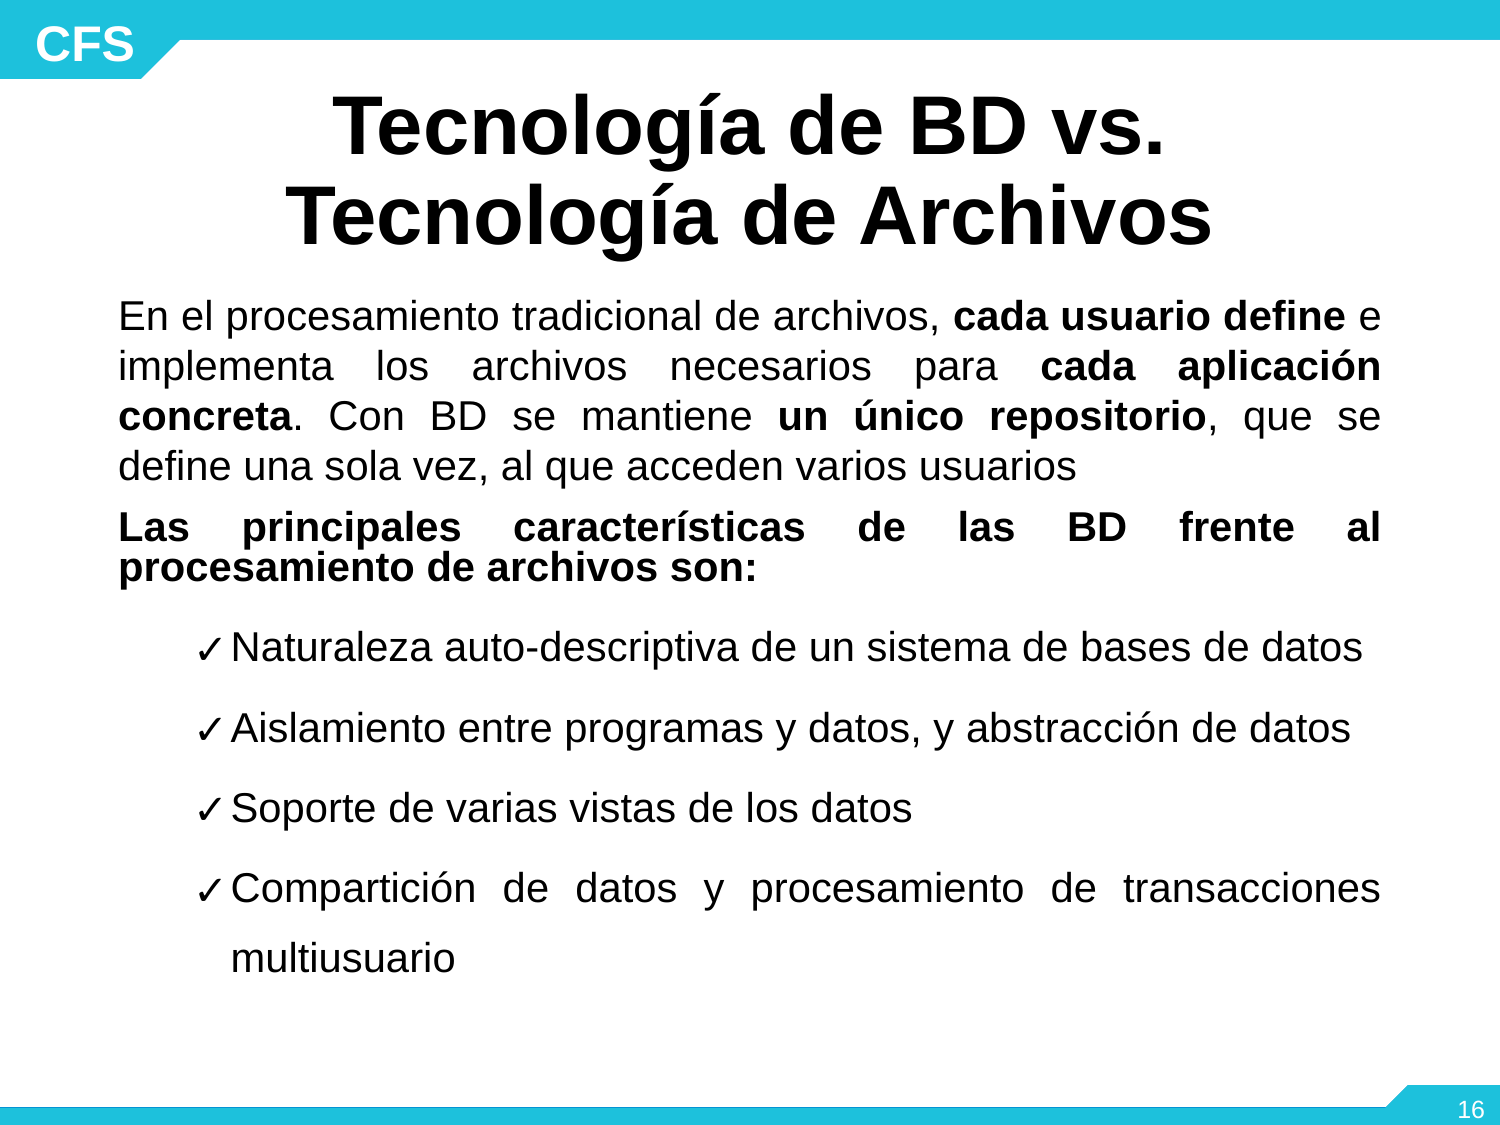

Tecnología de BD vs.
Tecnología de Archivos
En el procesamiento tradicional de archivos, cada usuario define e implementa los archivos necesarios para cada aplicación concreta. Con BD se mantiene un único repositorio, que se define una sola vez, al que acceden varios usuarios
Las principales características de las BD frente al procesamiento de archivos son:
Naturaleza auto-descriptiva de un sistema de bases de datos
Aislamiento entre programas y datos, y abstracción de datos
Soporte de varias vistas de los datos
Compartición de datos y procesamiento de transacciones multiusuario
16